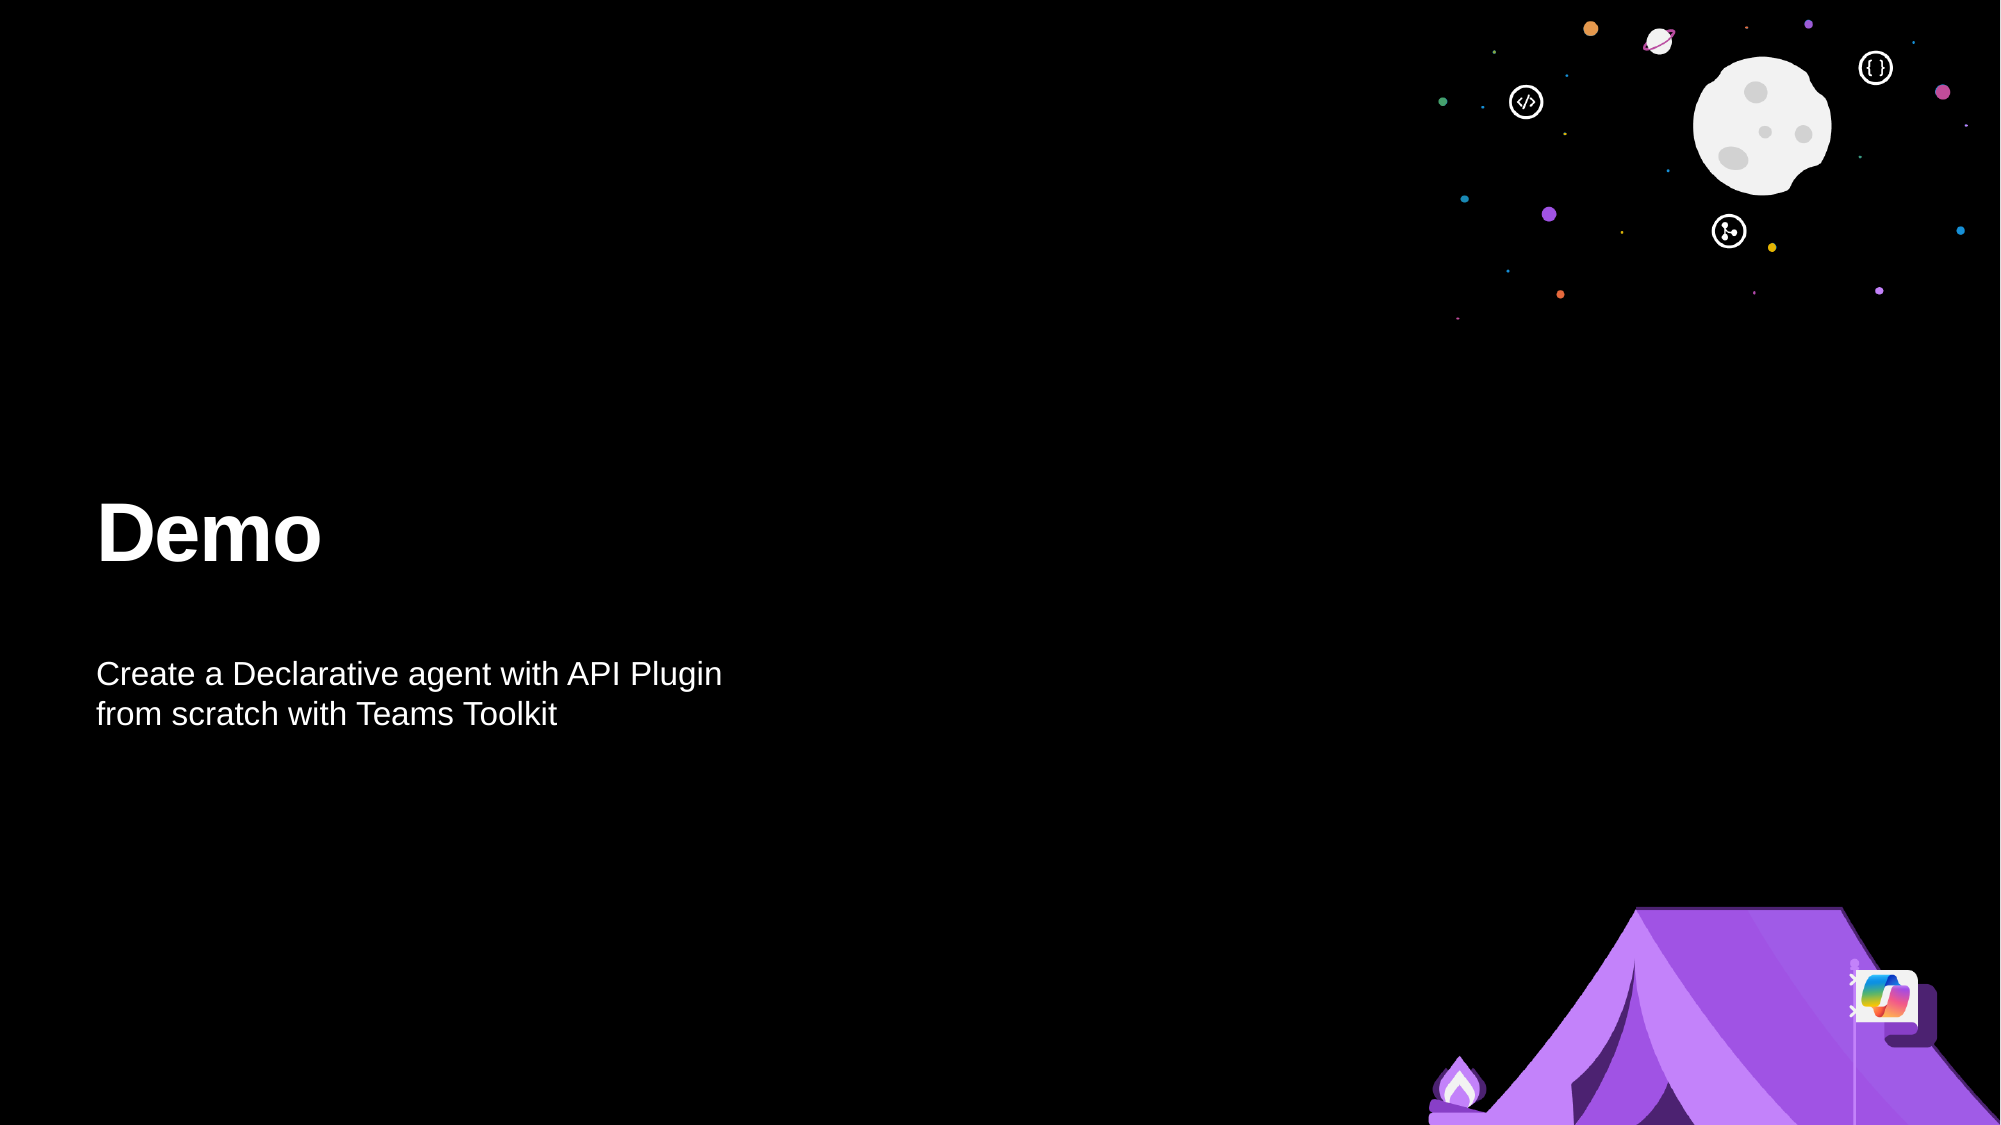

# Demo
Create a Declarative agent with API Plugin
from scratch with Teams Toolkit